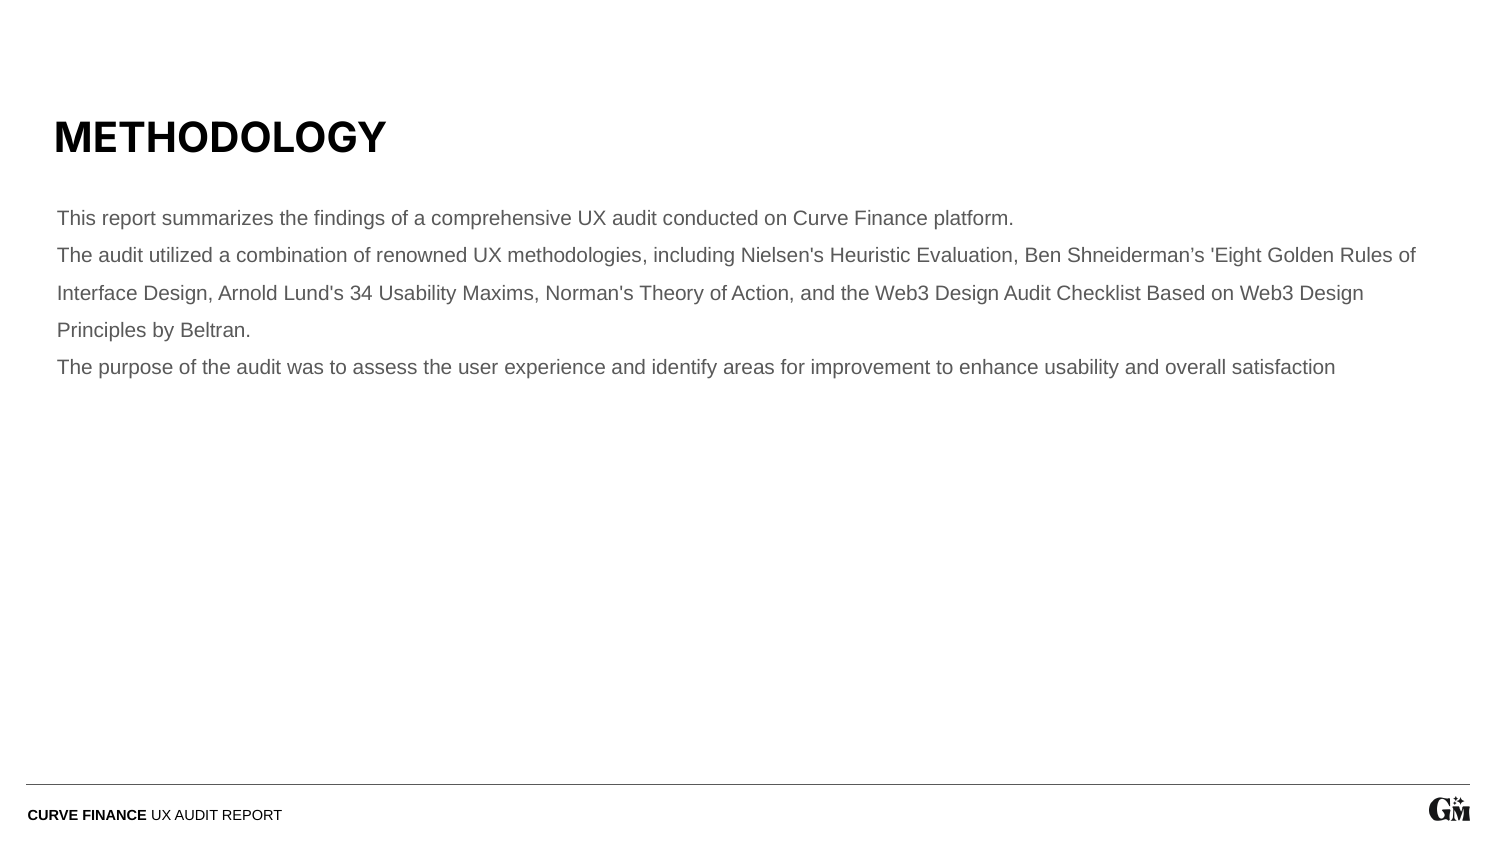

METHODOLOGY
This report summarizes the findings of a comprehensive UX audit conducted on Curve Finance platform.
The audit utilized a combination of renowned UX methodologies, including Nielsen's Heuristic Evaluation, Ben Shneiderman’s 'Eight Golden Rules of Interface Design, Arnold Lund's 34 Usability Maxims, Norman's Theory of Action, and the Web3 Design Audit Checklist Based on Web3 Design Principles by Beltran.
The purpose of the audit was to assess the user experience and identify areas for improvement to enhance usability and overall satisfaction